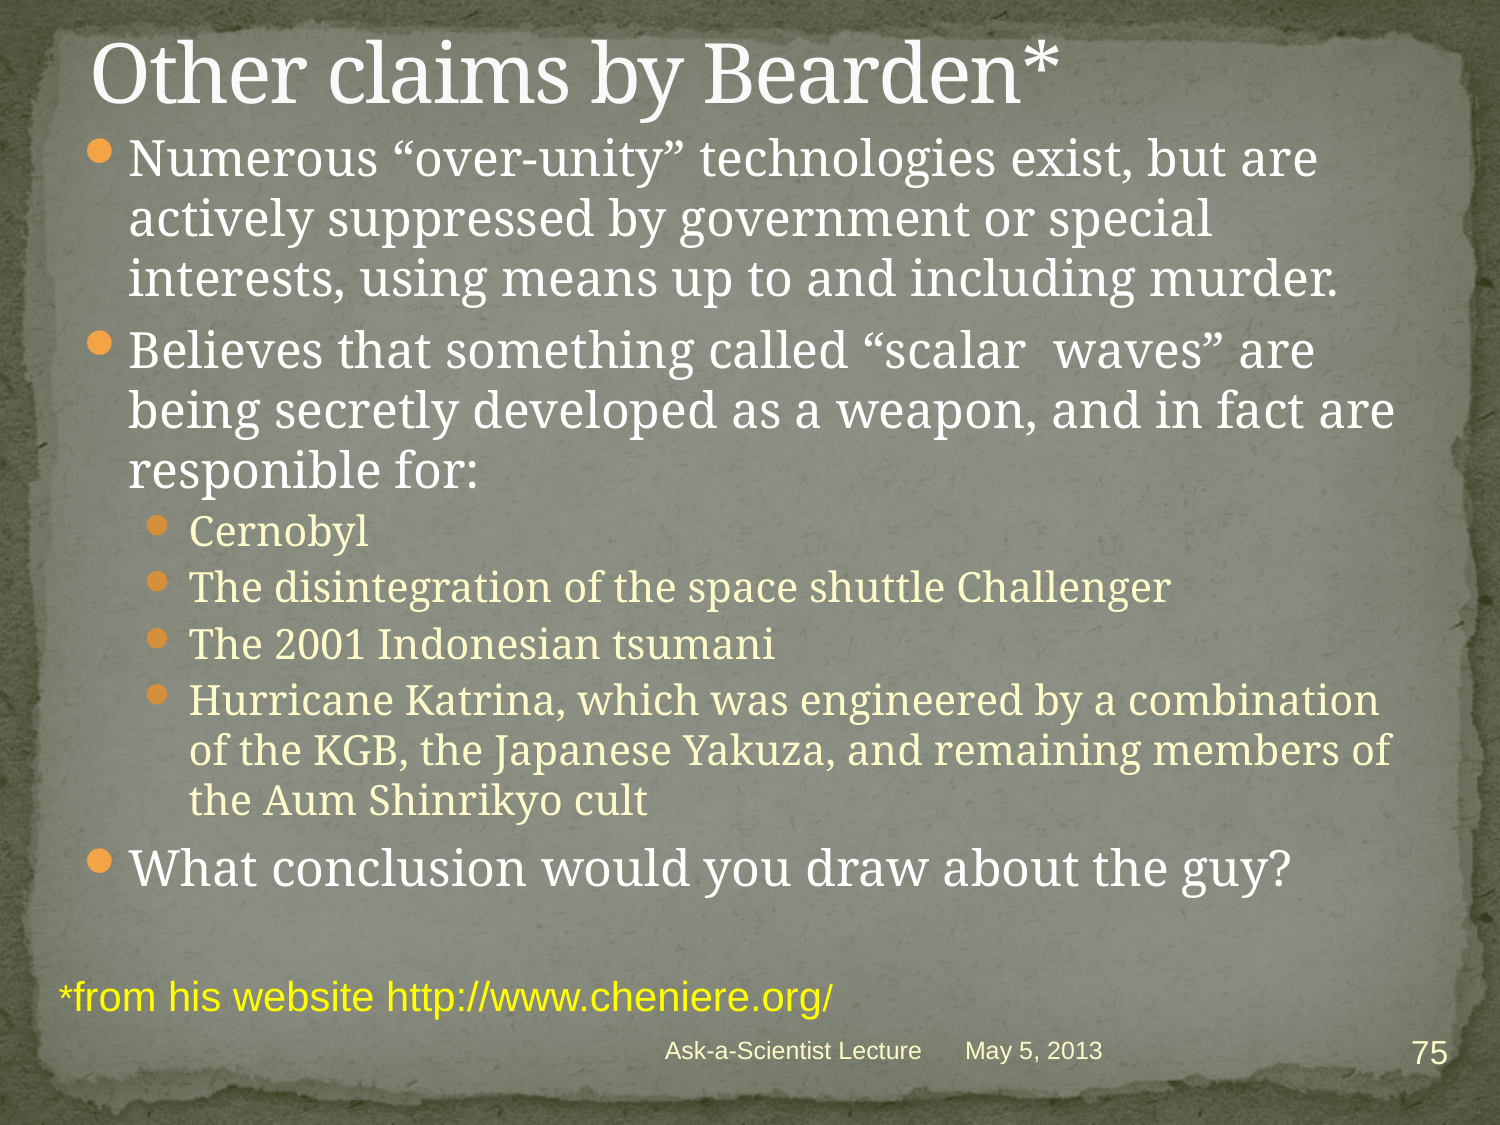

# Other claims by Bearden*
Numerous “over-unity” technologies exist, but are actively suppressed by government or special interests, using means up to and including murder.
Believes that something called “scalar  waves” are being secretly developed as a weapon, and in fact are responible for:
Cernobyl
The disintegration of the space shuttle Challenger
The 2001 Indonesian tsumani
Hurricane Katrina, which was engineered by a combination of the KGB, the Japanese Yakuza, and remaining members of the Aum Shinrikyo cult
What conclusion would you draw about the guy?
*from his website http://www.cheniere.org/
75
Ask-a-Scientist Lecture
May 5, 2013